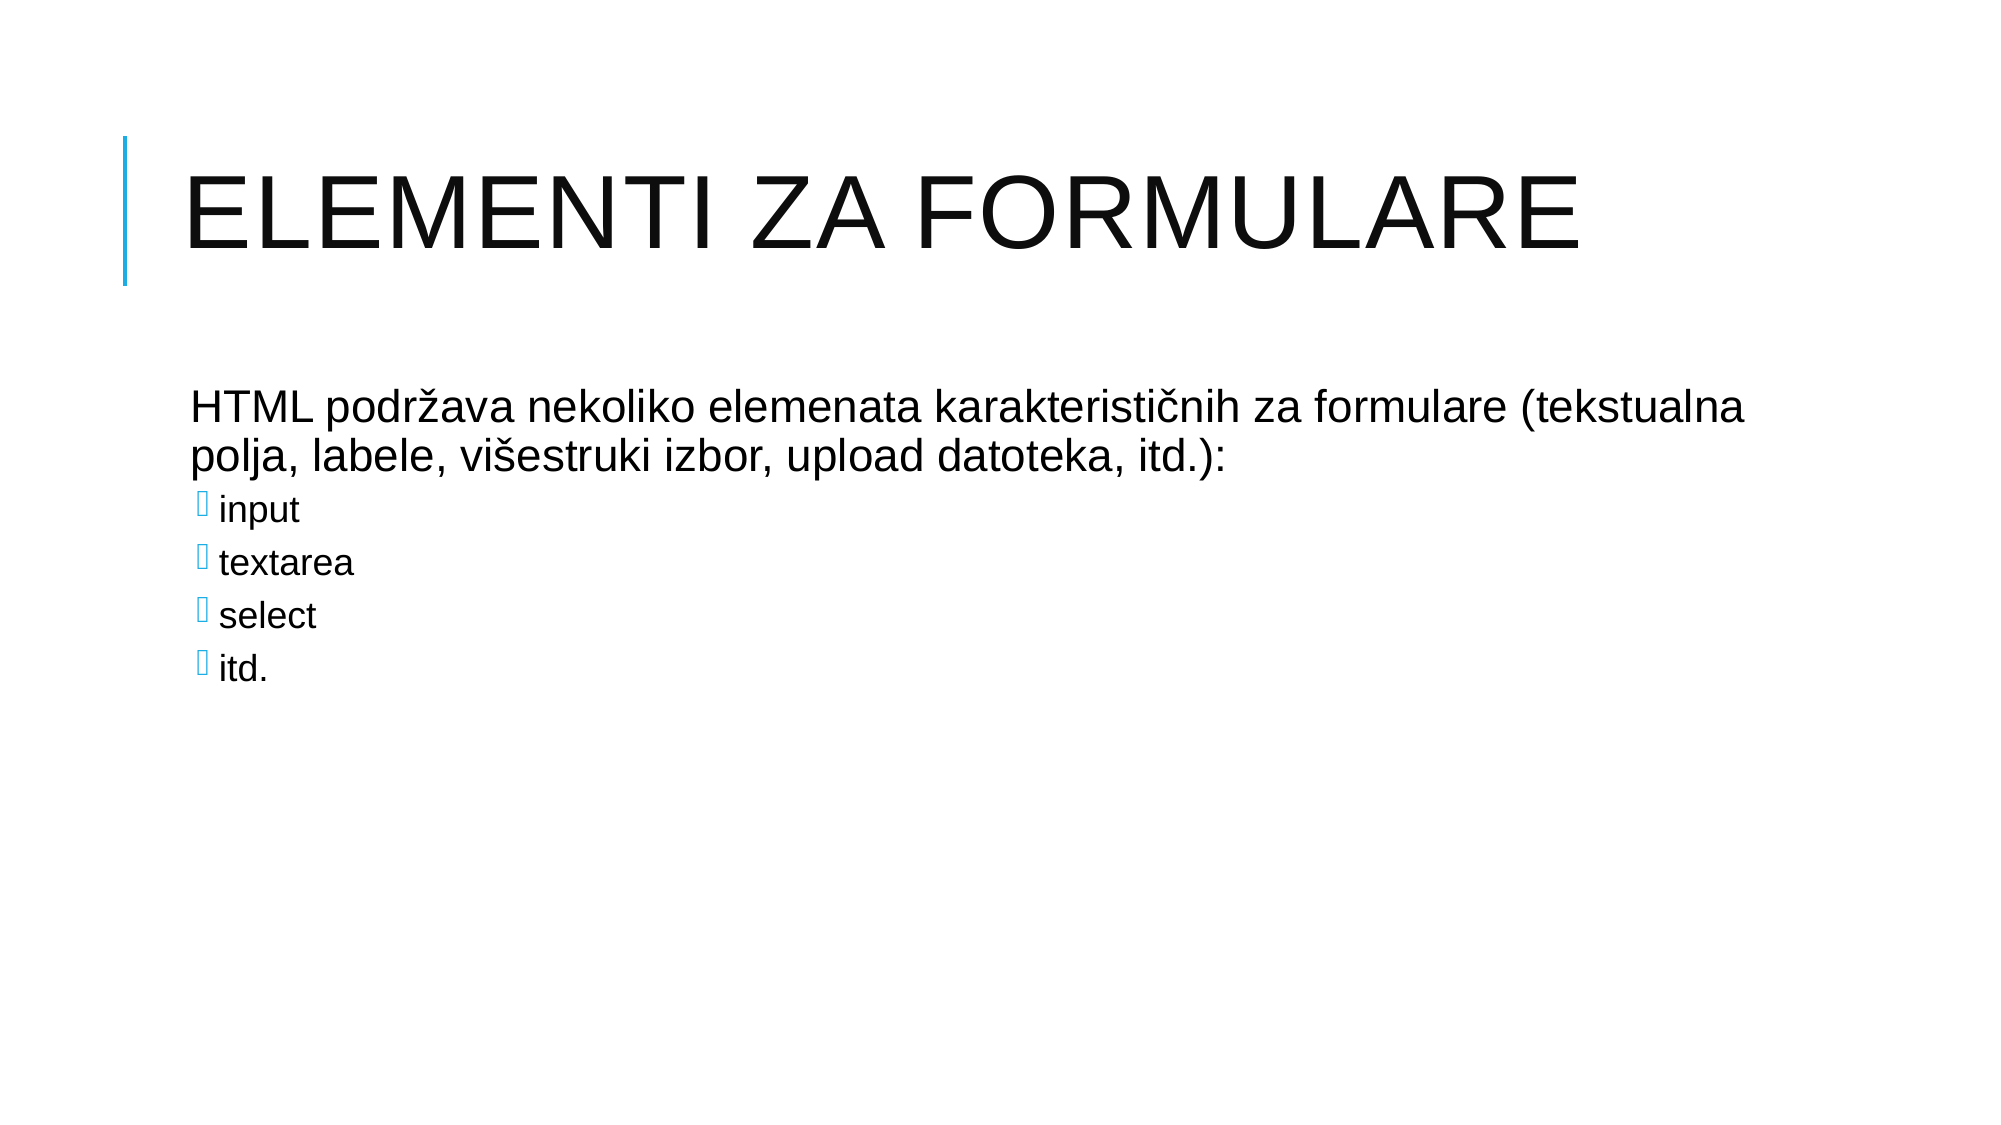

# Elementi za formulare
HTML podržava nekoliko elemenata karakterističnih za formulare (tekstualna polja, labele, višestruki izbor, upload datoteka, itd.):
input
textarea
select
itd.